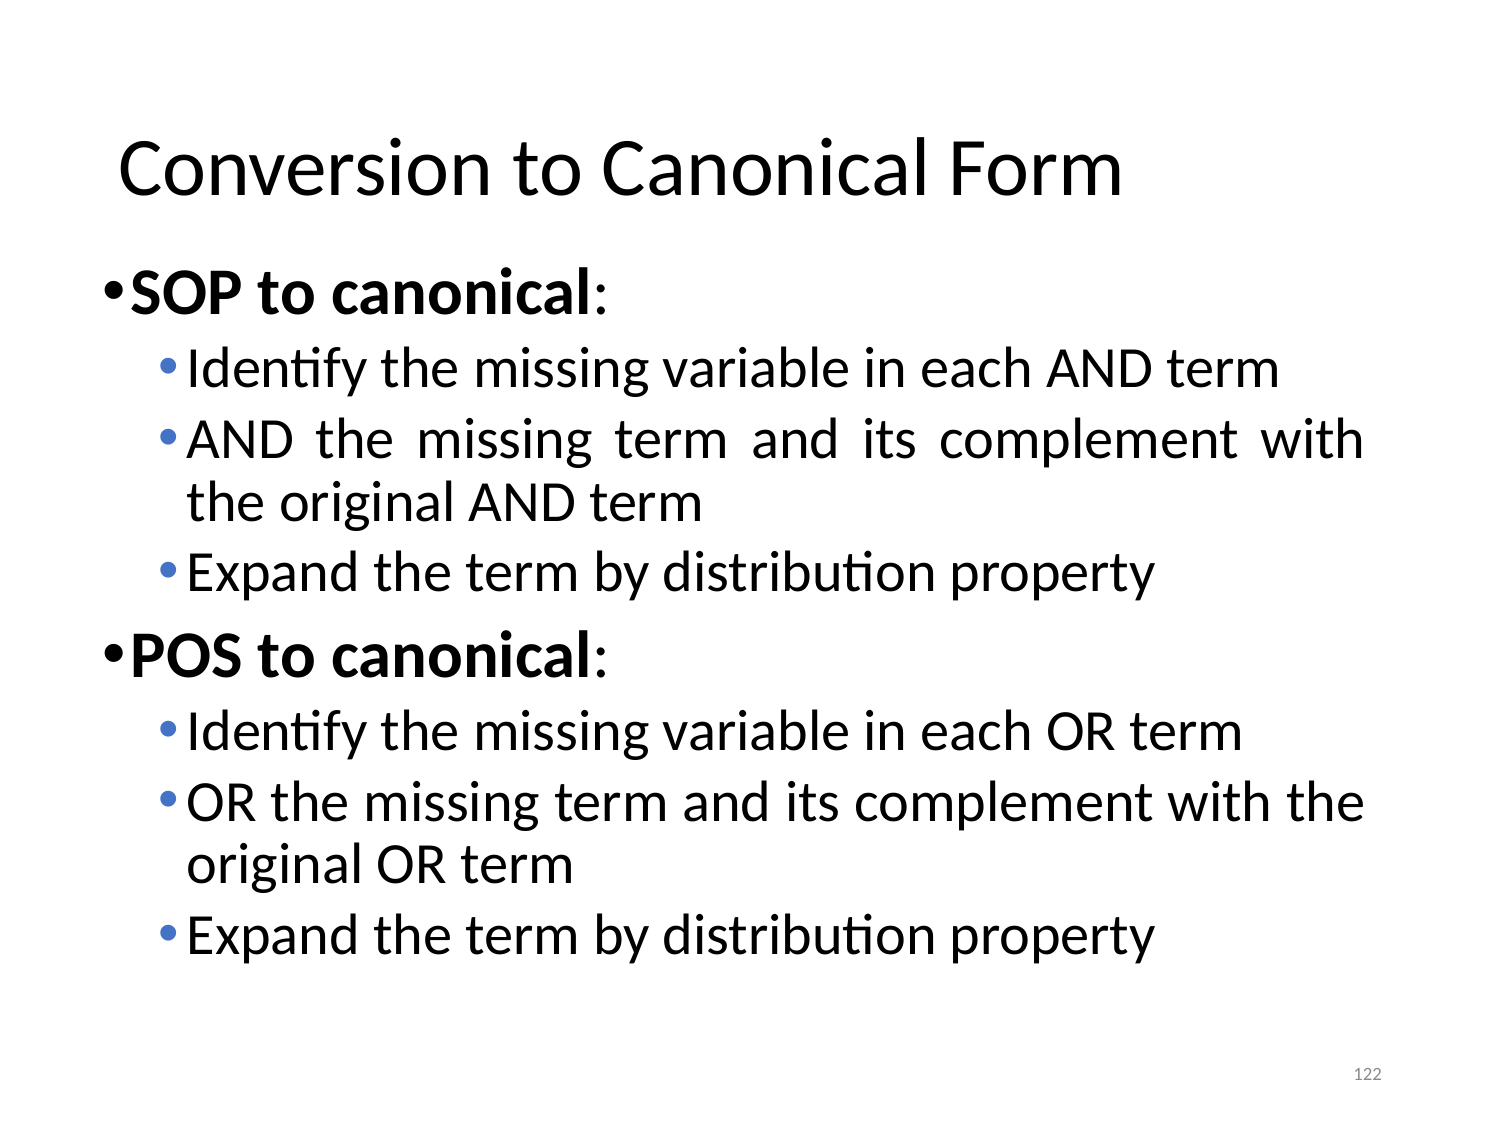

# Conversion to Canonical Form
SOP to canonical:
Identify the missing variable in each AND term
AND the missing term and its complement with the original AND term
Expand the term by distribution property
POS to canonical:
Identify the missing variable in each OR term
OR the missing term and its complement with the original OR term
Expand the term by distribution property

122